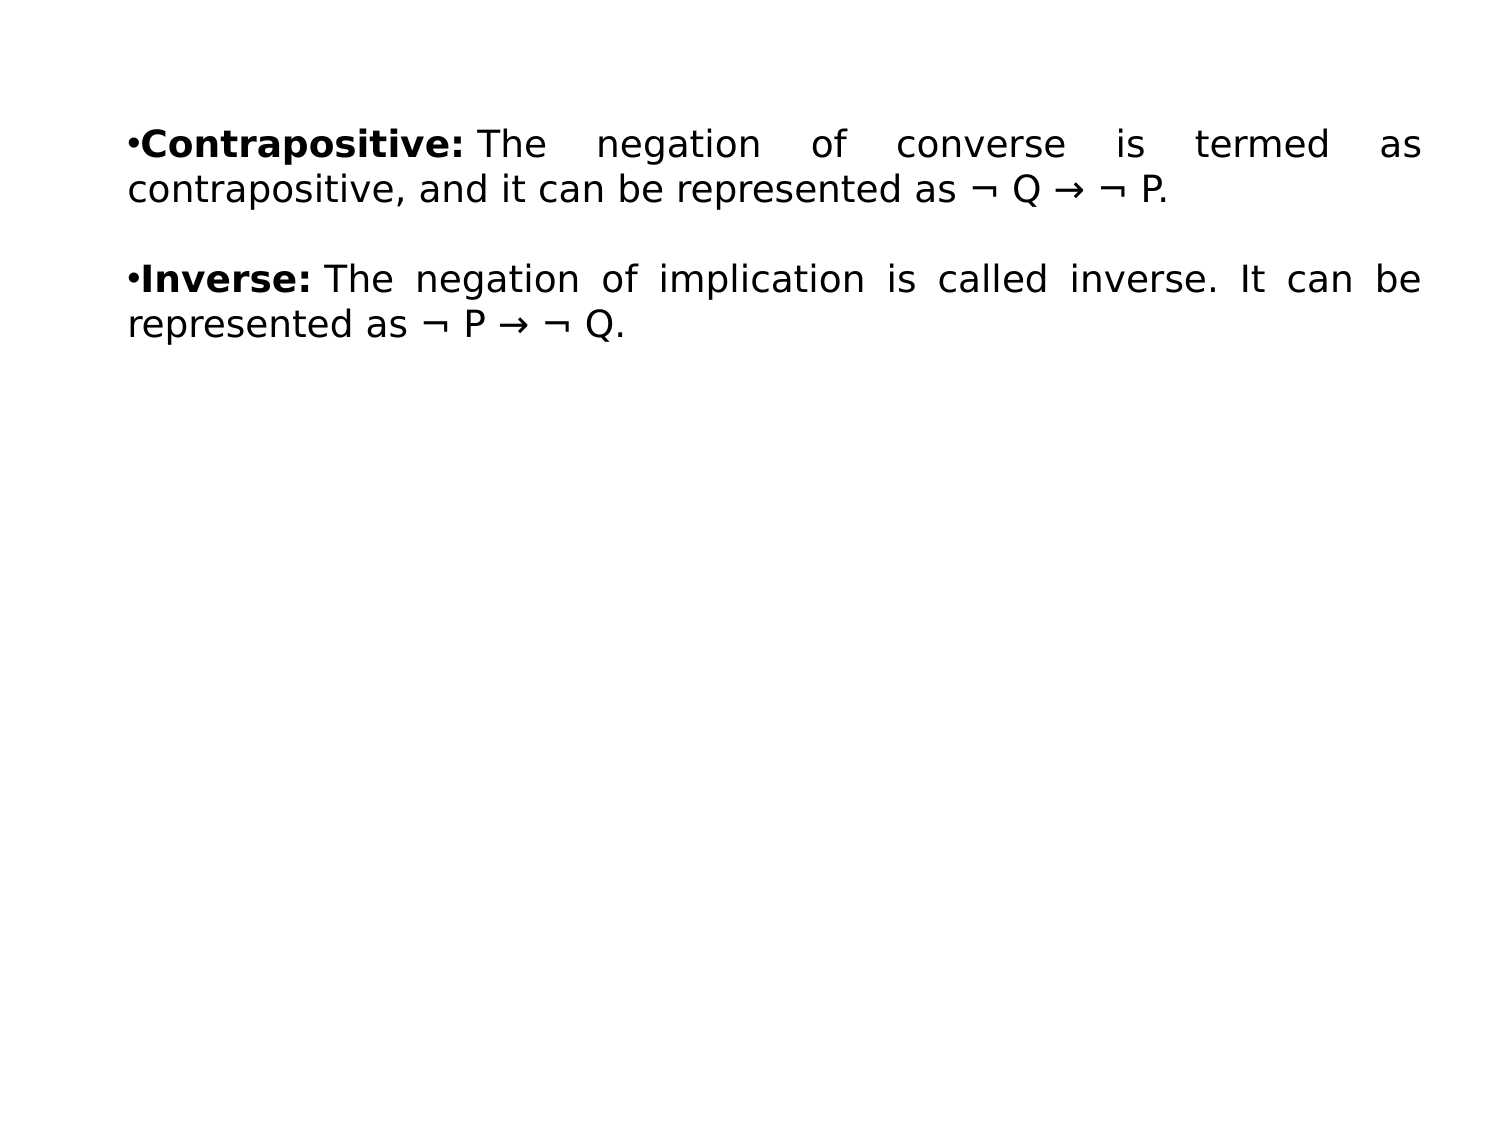

Contrapositive: The negation of converse is termed as contrapositive, and it can be represented as ¬ Q → ¬ P.

Inverse: The negation of implication is called inverse. It can be represented as ¬ P → ¬ Q.